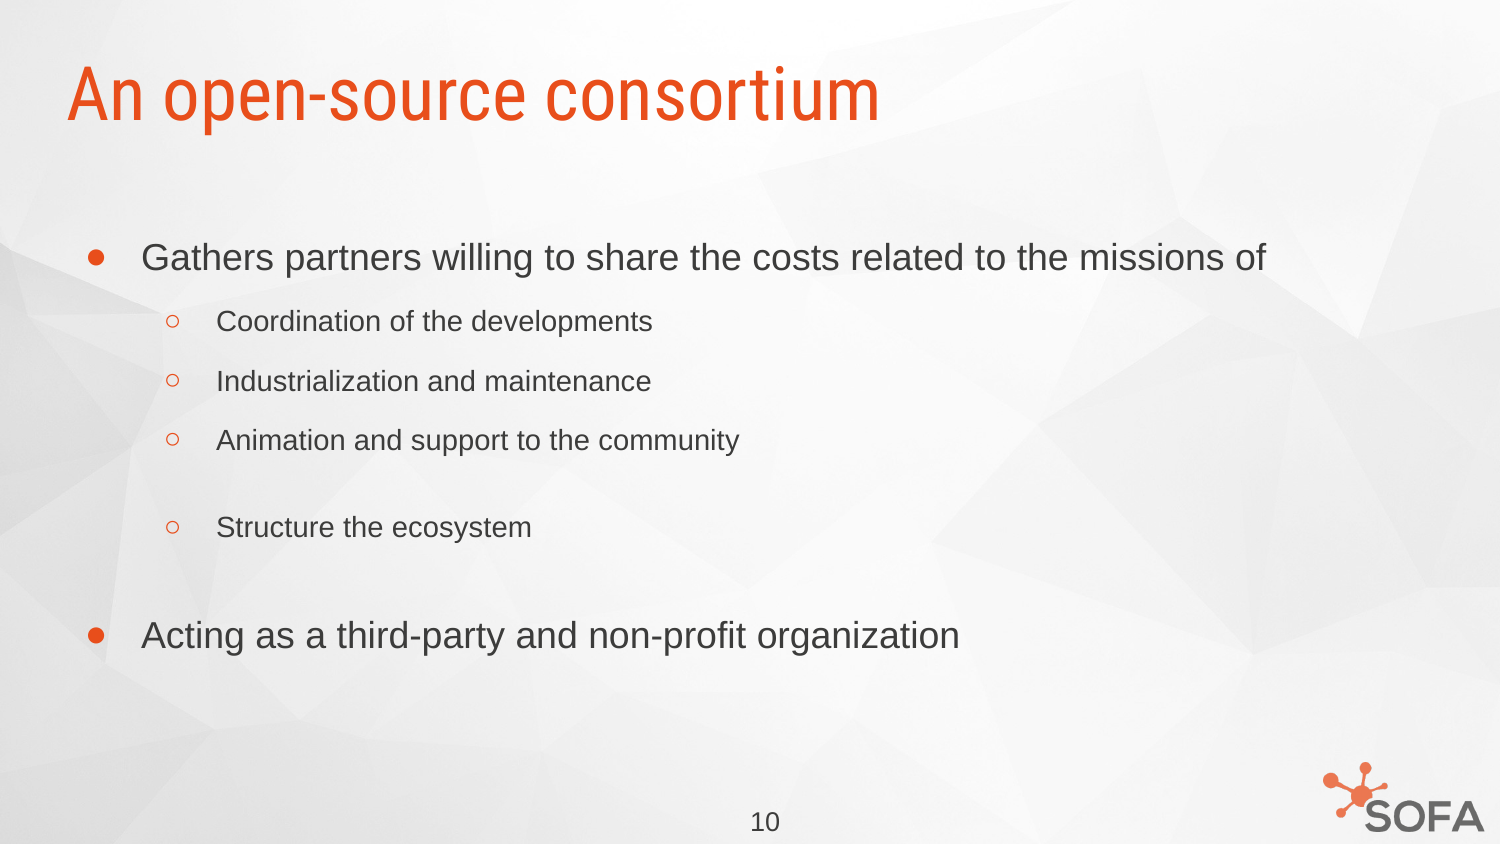

# An open-source consortium

Gathers partners willing to share the costs related to the missions of
Coordination of the developments
Industrialization and maintenance
Animation and support to the community
Structure the ecosystem
Acting as a third-party and non-profit organization

10